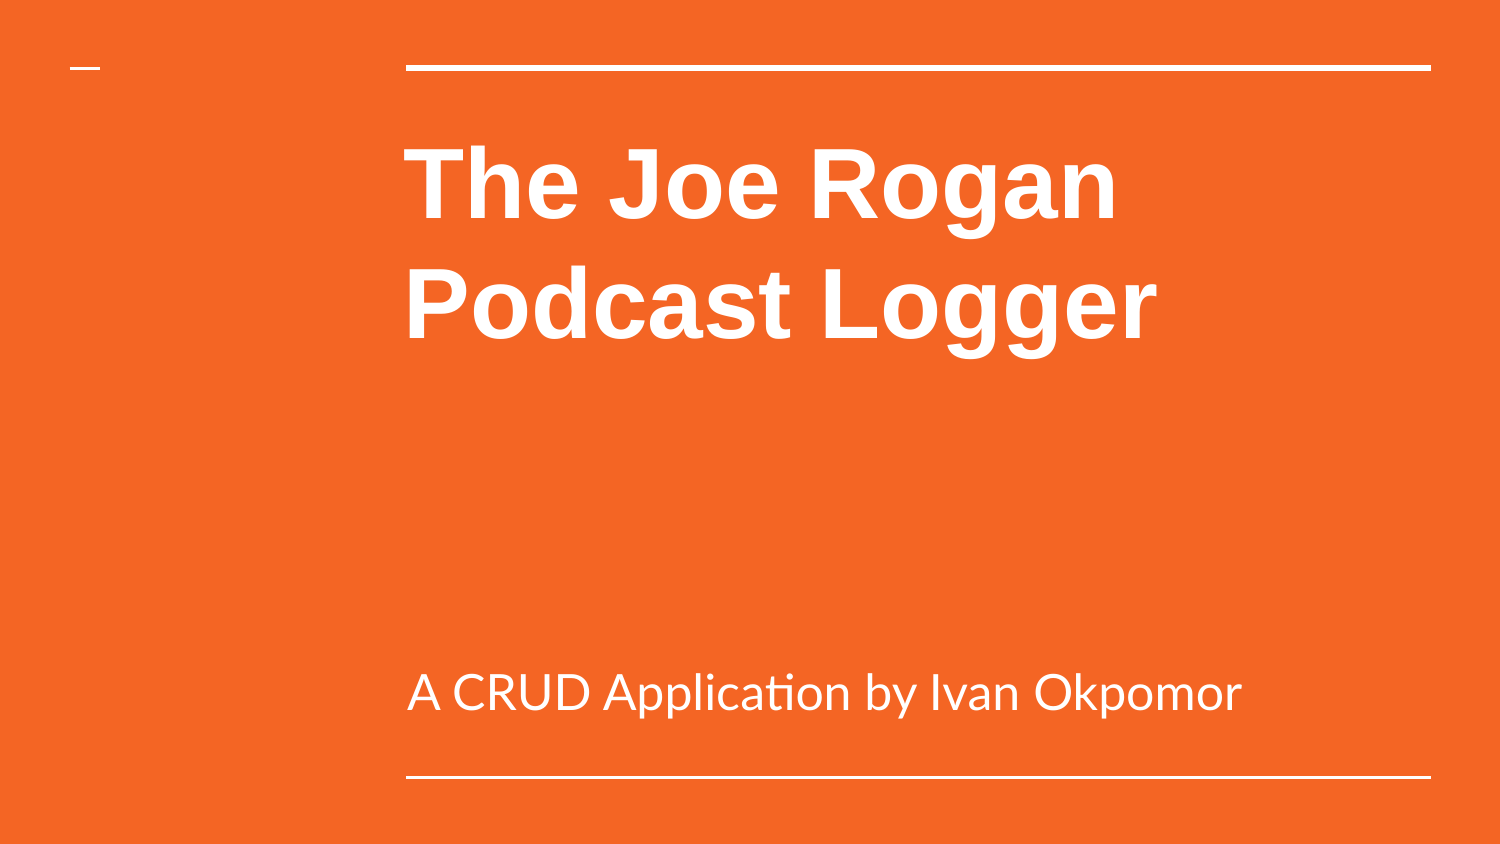

# The Joe Rogan
Podcast Logger
A CRUD Application by Ivan Okpomor